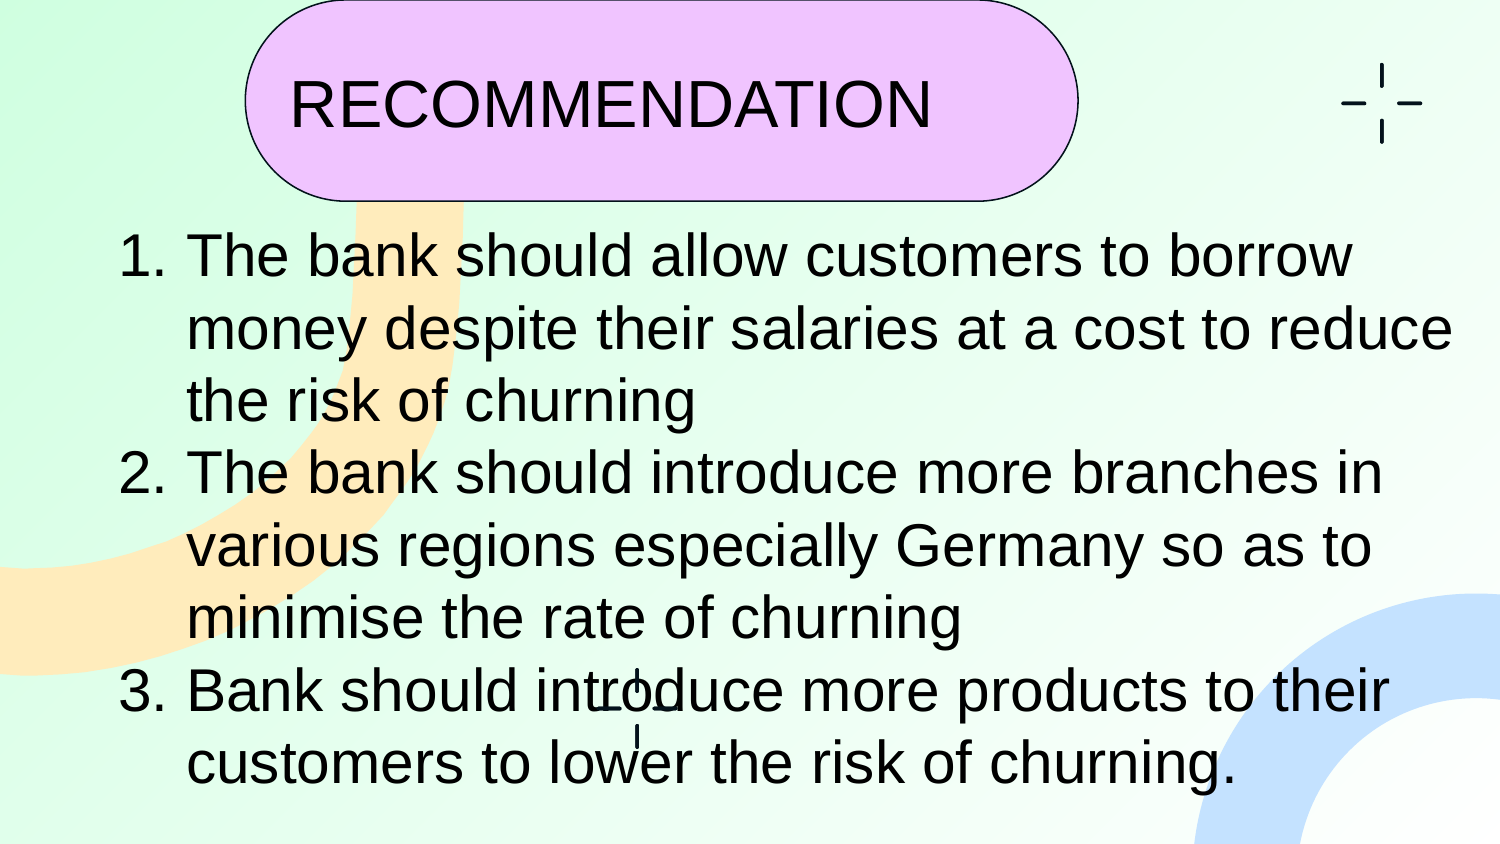

RECOMMENDATION

The bank should allow customers to borrow money despite their salaries at a cost to reduce the risk of churning
The bank should introduce more branches in various regions especially Germany so as to minimise the rate of churning
Bank should introduce more products to their customers to lower the risk of churning.
#